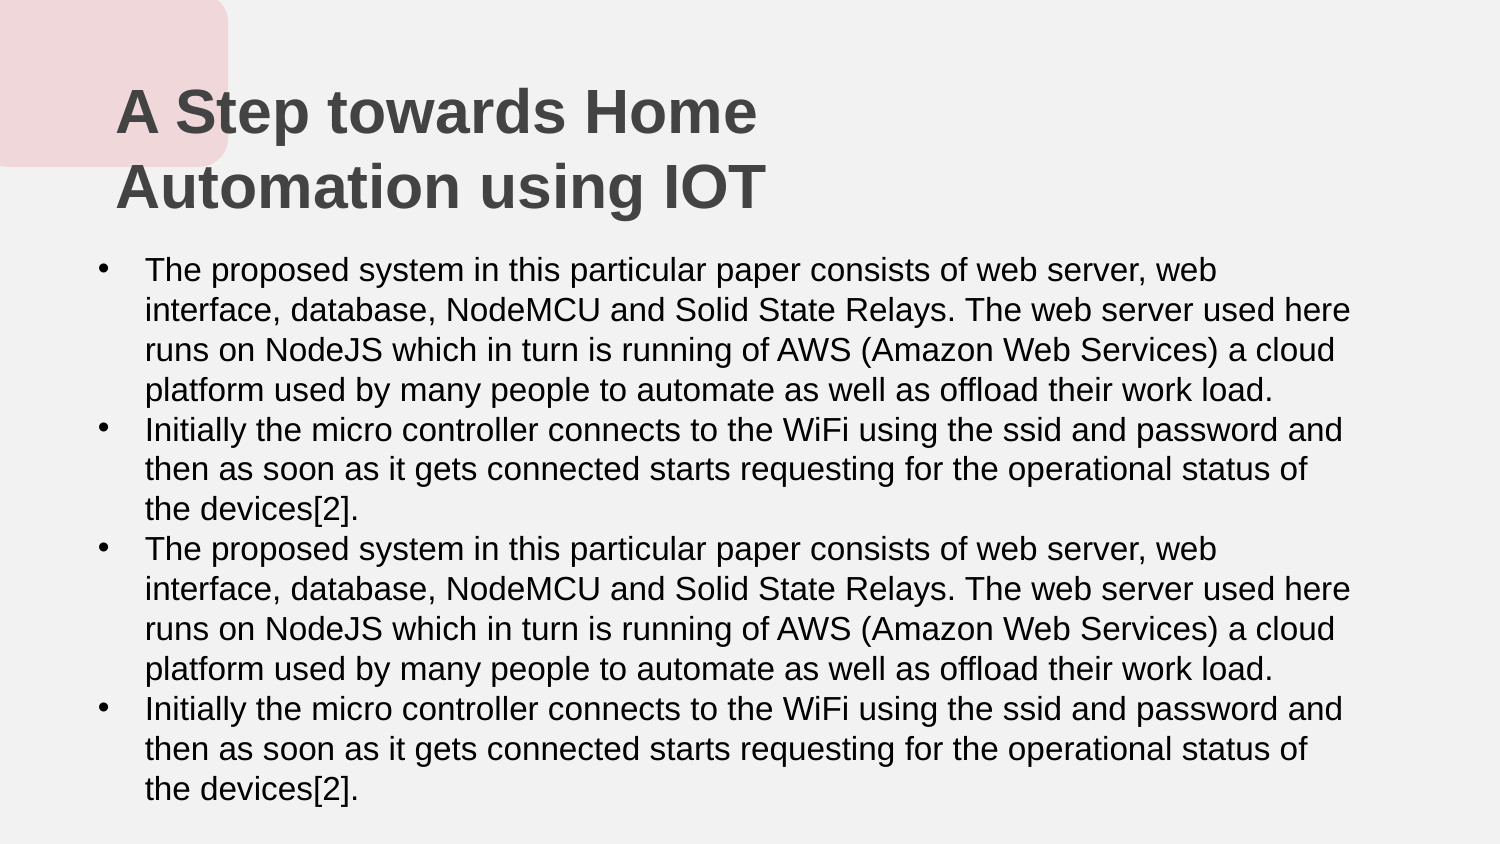

A Step towards Home Automation using IOT
The proposed system in this particular paper consists of web server, web interface, database, NodeMCU and Solid State Relays. The web server used here runs on NodeJS which in turn is running of AWS (Amazon Web Services) a cloud platform used by many people to automate as well as offload their work load.
Initially the micro controller connects to the WiFi using the ssid and password and then as soon as it gets connected starts requesting for the operational status of the devices[2].
The proposed system in this particular paper consists of web server, web interface, database, NodeMCU and Solid State Relays. The web server used here runs on NodeJS which in turn is running of AWS (Amazon Web Services) a cloud platform used by many people to automate as well as offload their work load.
Initially the micro controller connects to the WiFi using the ssid and password and then as soon as it gets connected starts requesting for the operational status of the devices[2].